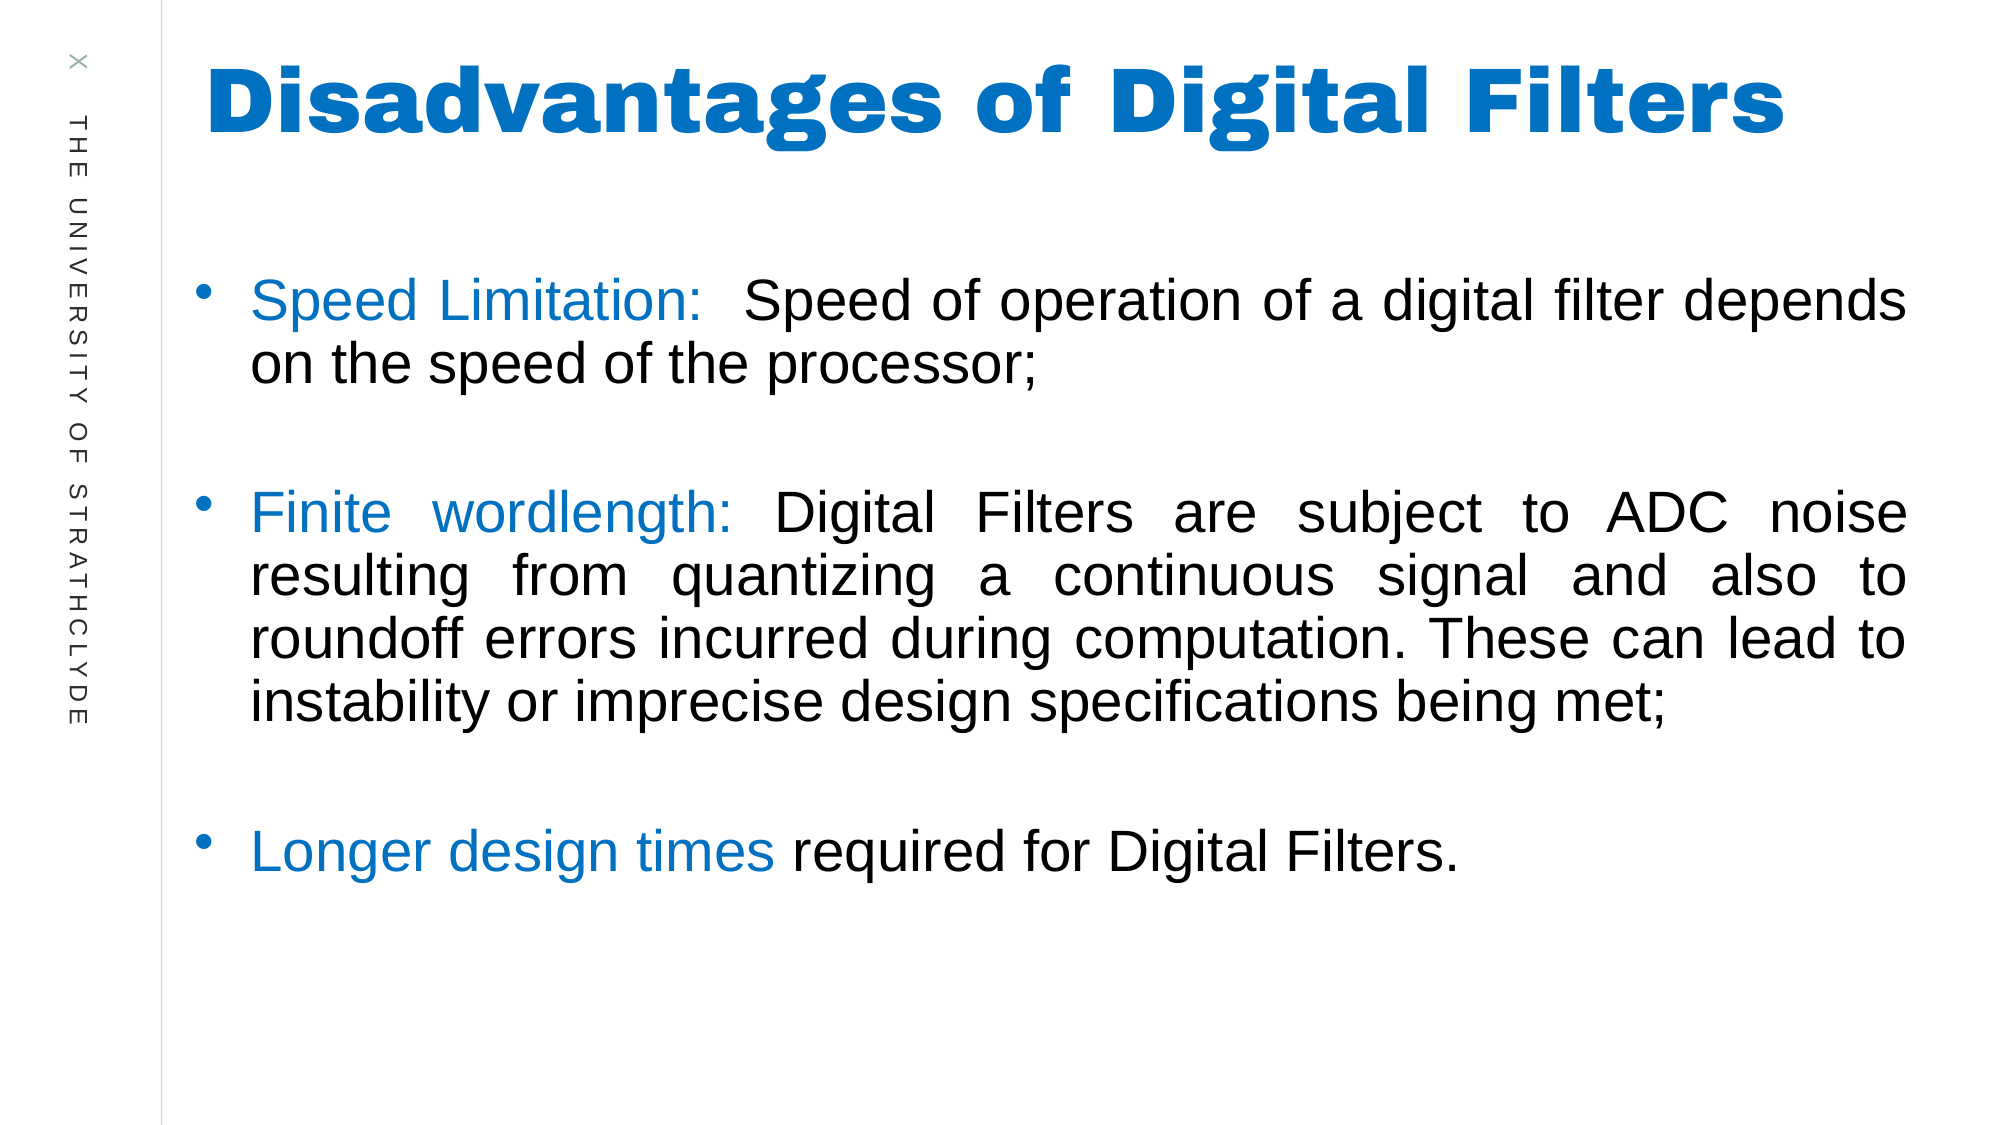

Disadvantages of Digital Filters
Speed Limitation:  Speed of operation of a digital filter depends on the speed of the processor;

Finite wordlength: Digital Filters are subject to ADC noise resulting from quantizing a continuous signal and also to roundoff errors incurred during computation. These can lead to instability or imprecise design specifications being met;

Longer design times required for Digital Filters.